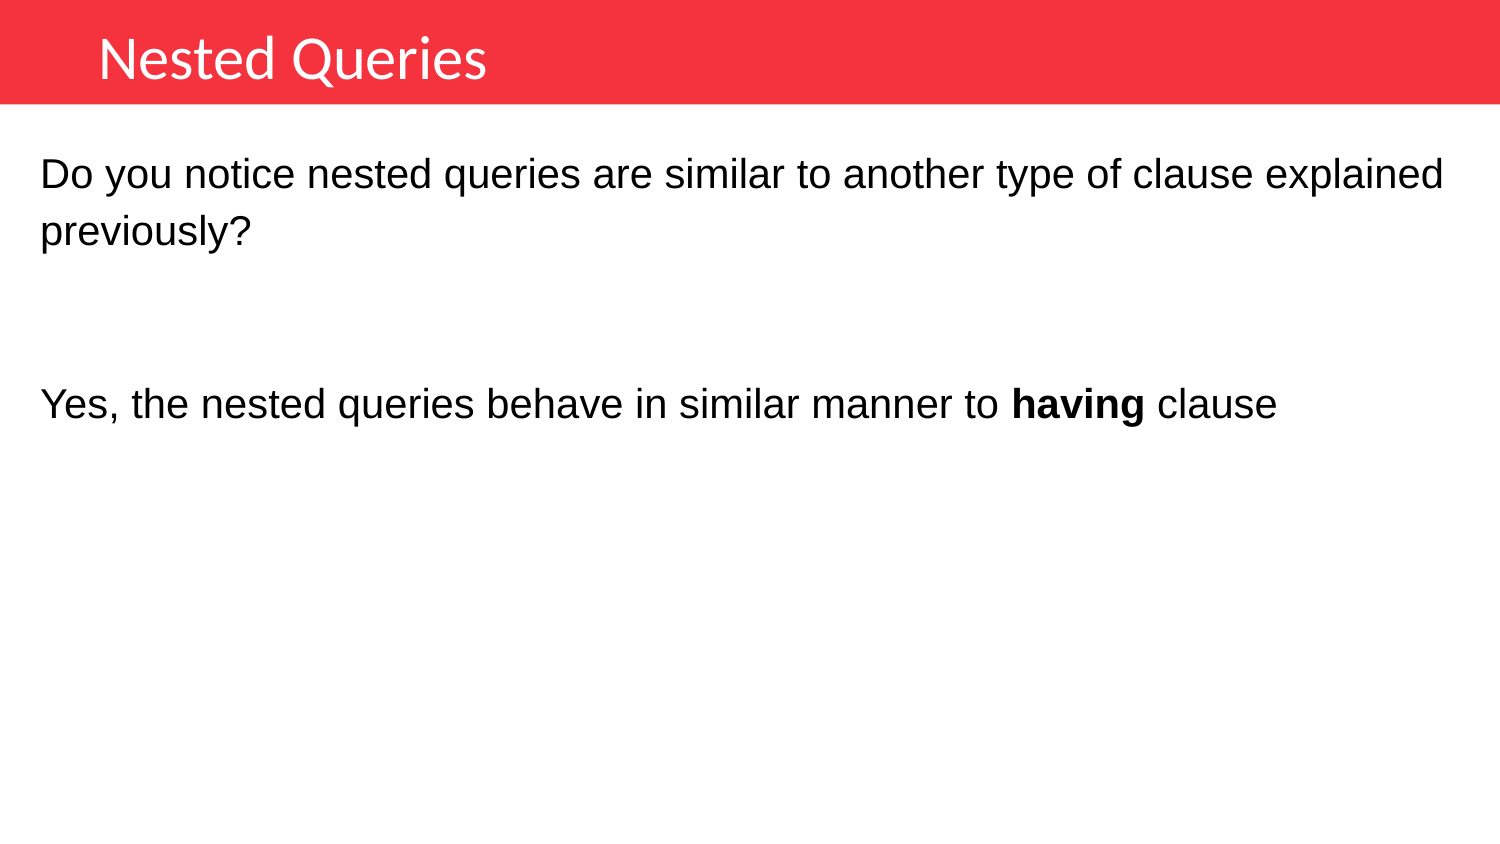

Nested Queries

Do you notice nested queries are similar to another type of clause explained previously?

Yes, the nested queries behave in similar manner to having clause